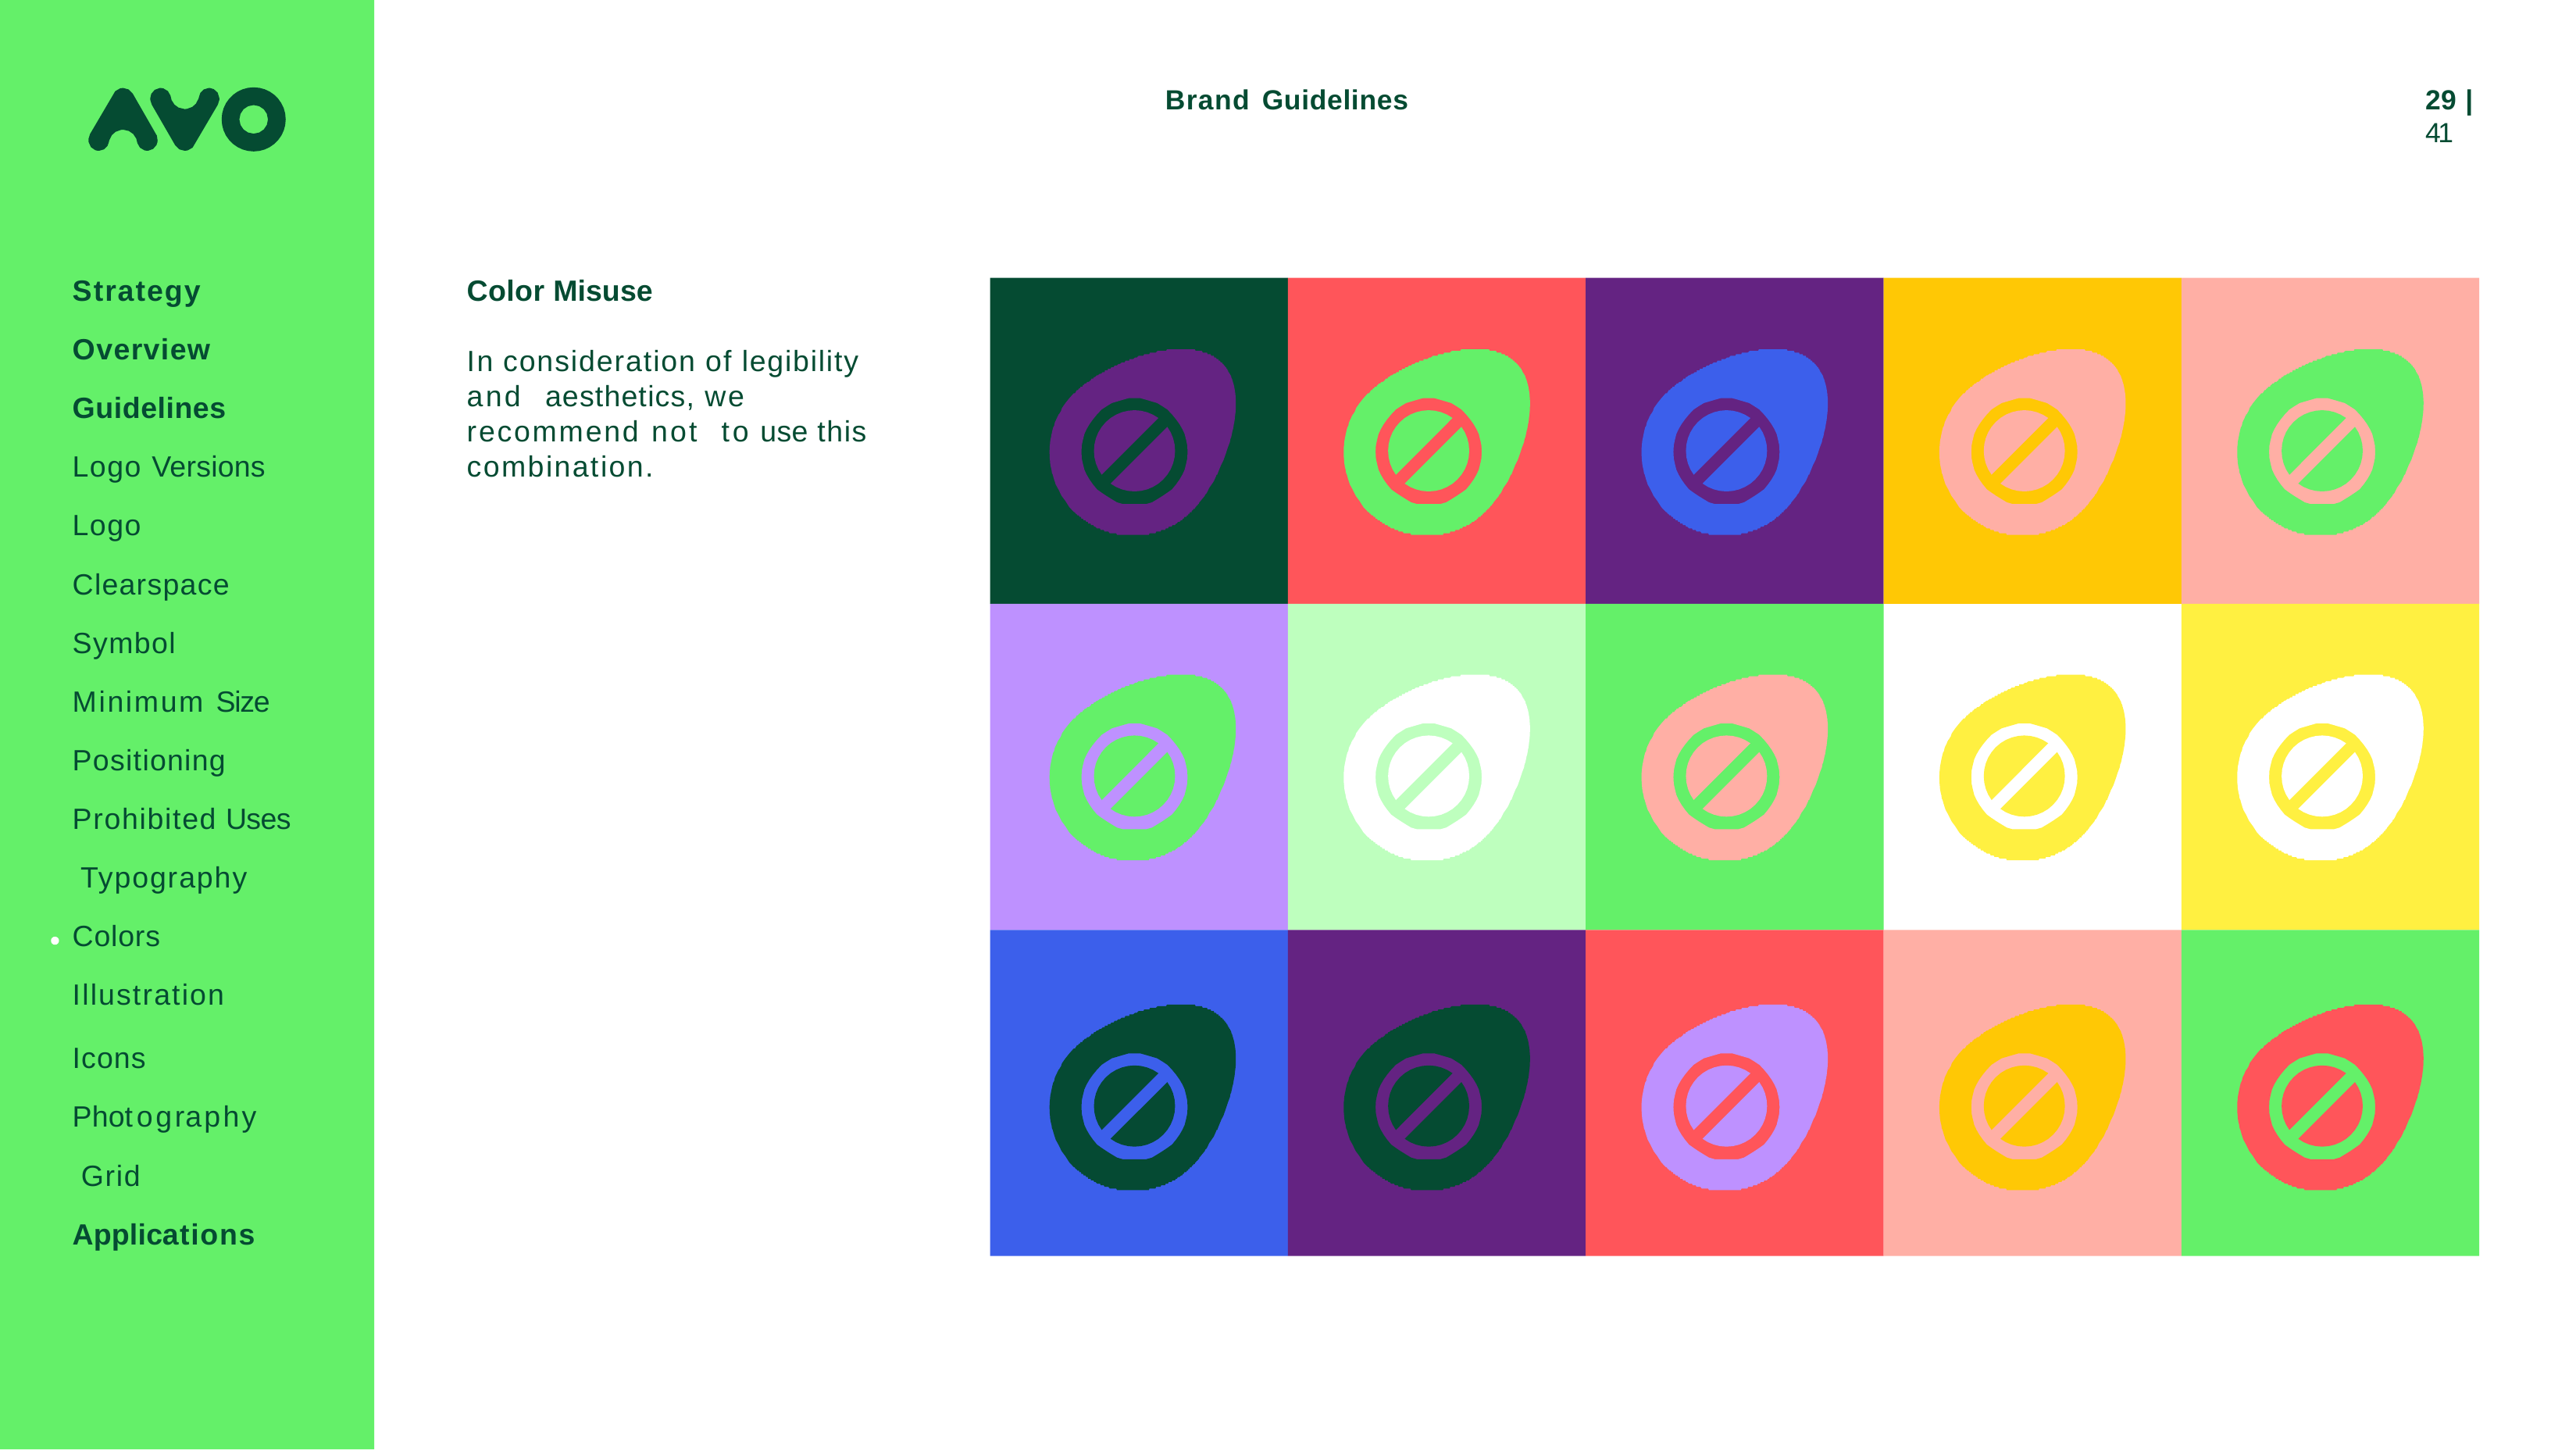

Brand Guidelines
29 | 41

Strategy
Overview  Guidelines  Logo Versions  Logo  Clearspace  Symbol  Minimum Size  Positioning  Prohibited Uses  Typography  Colors  Illustration
Color Misuse
In consideration of legibility and  aesthetics, we recommend not  to use this combination.

Icons
Photography  Grid  Applications